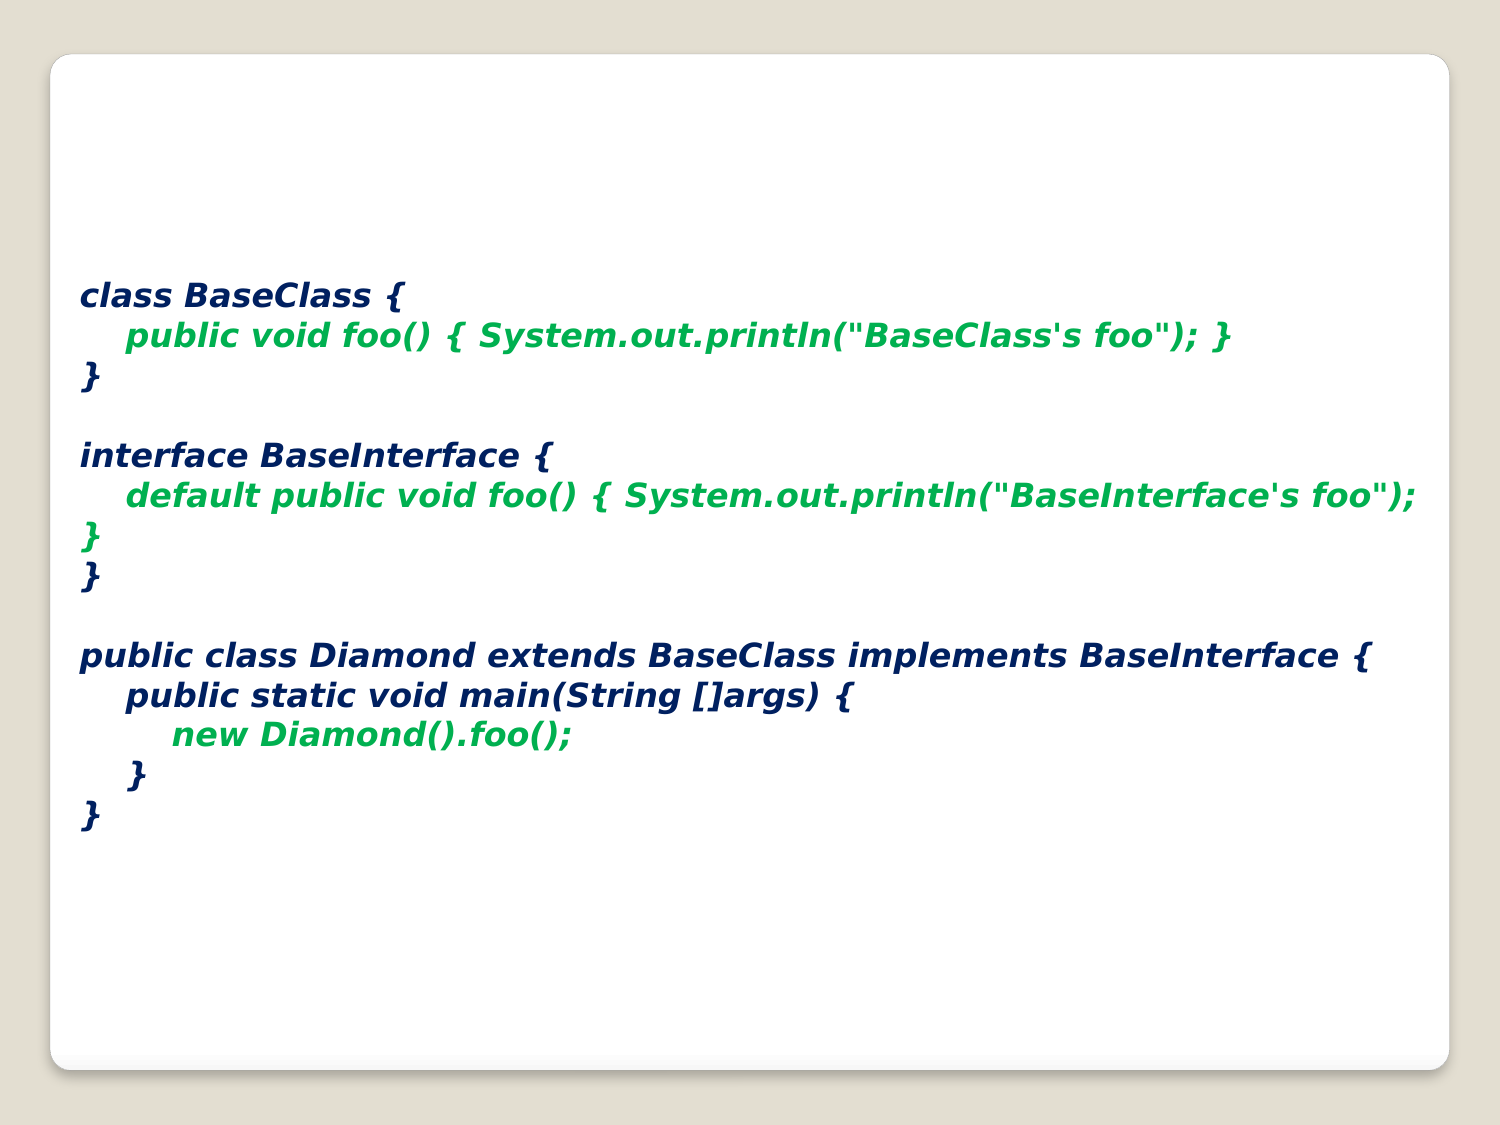

class BaseClass {
    public void foo() { System.out.println("BaseClass's foo"); }
}

interface BaseInterface {
    default public void foo() { System.out.println("BaseInterface's foo"); }
}

public class Diamond extends BaseClass implements BaseInterface {
    public static void main(String []args) {
        new Diamond().foo();
    }
}